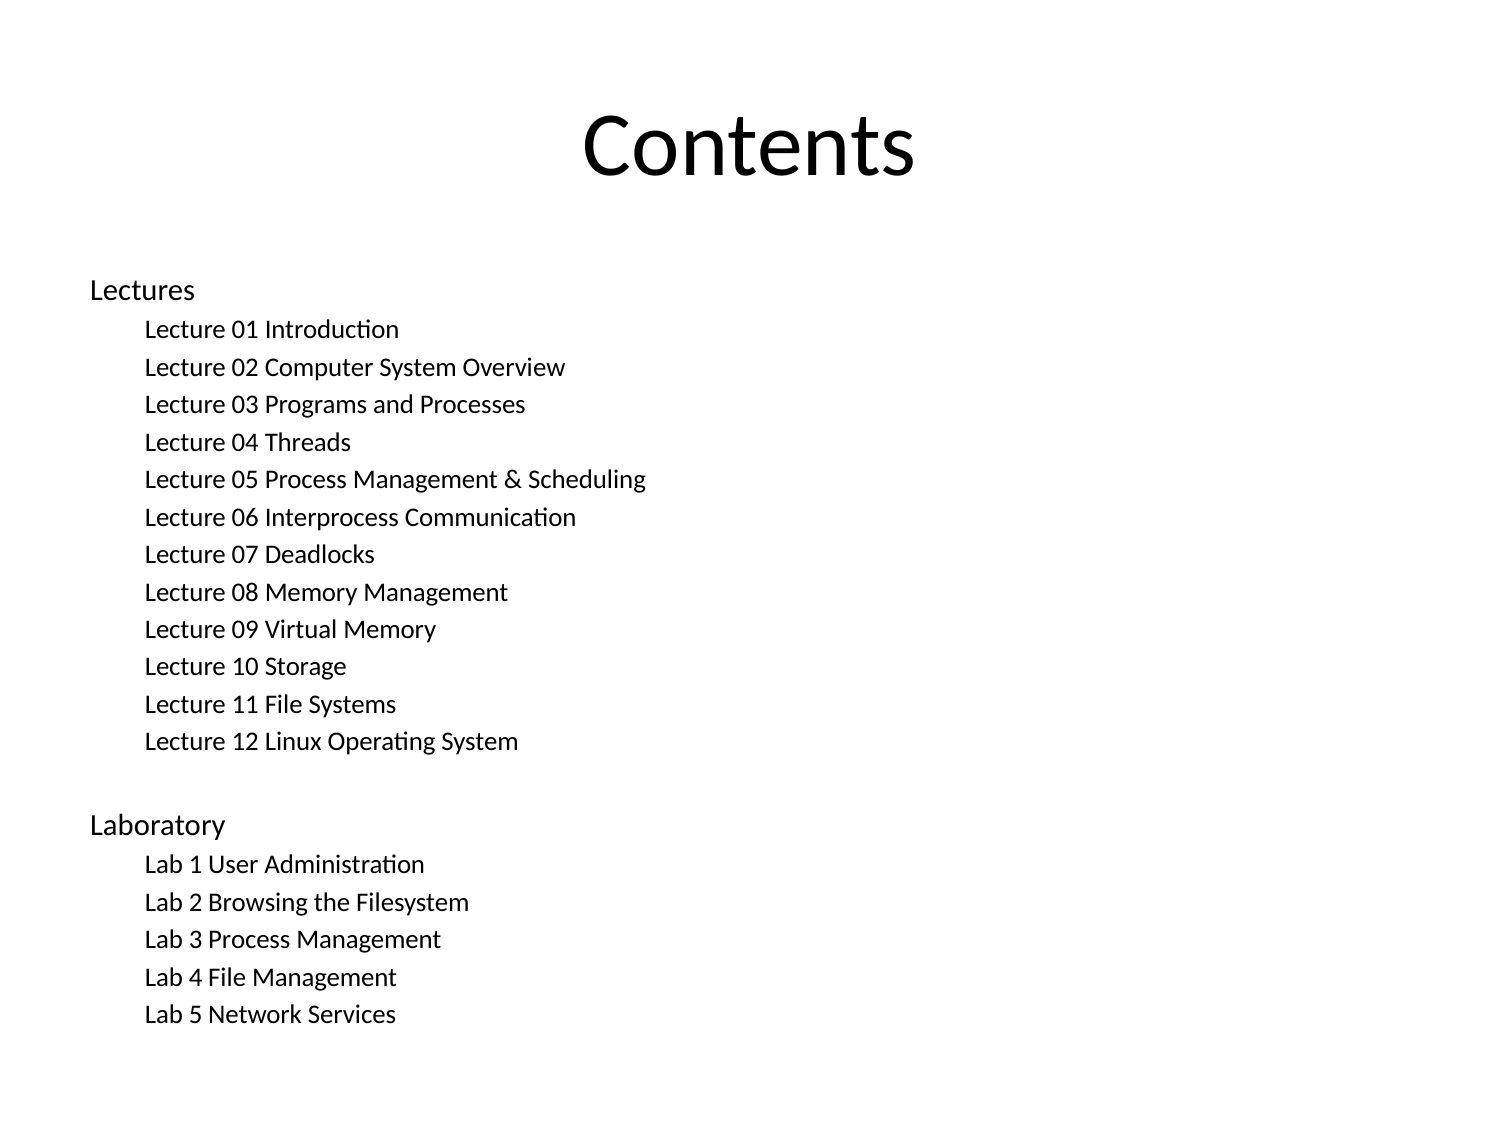

# Contents
Lectures
Lecture 01 Introduction
Lecture 02 Computer System Overview
Lecture 03 Programs and Processes
Lecture 04 Threads
Lecture 05 Process Management & Scheduling
Lecture 06 Interprocess Communication
Lecture 07 Deadlocks
Lecture 08 Memory Management
Lecture 09 Virtual Memory
Lecture 10 Storage
Lecture 11 File Systems
Lecture 12 Linux Operating System

Laboratory
Lab 1 User Administration
Lab 2 Browsing the Filesystem
Lab 3 Process Management
Lab 4 File Management
Lab 5 Network Services